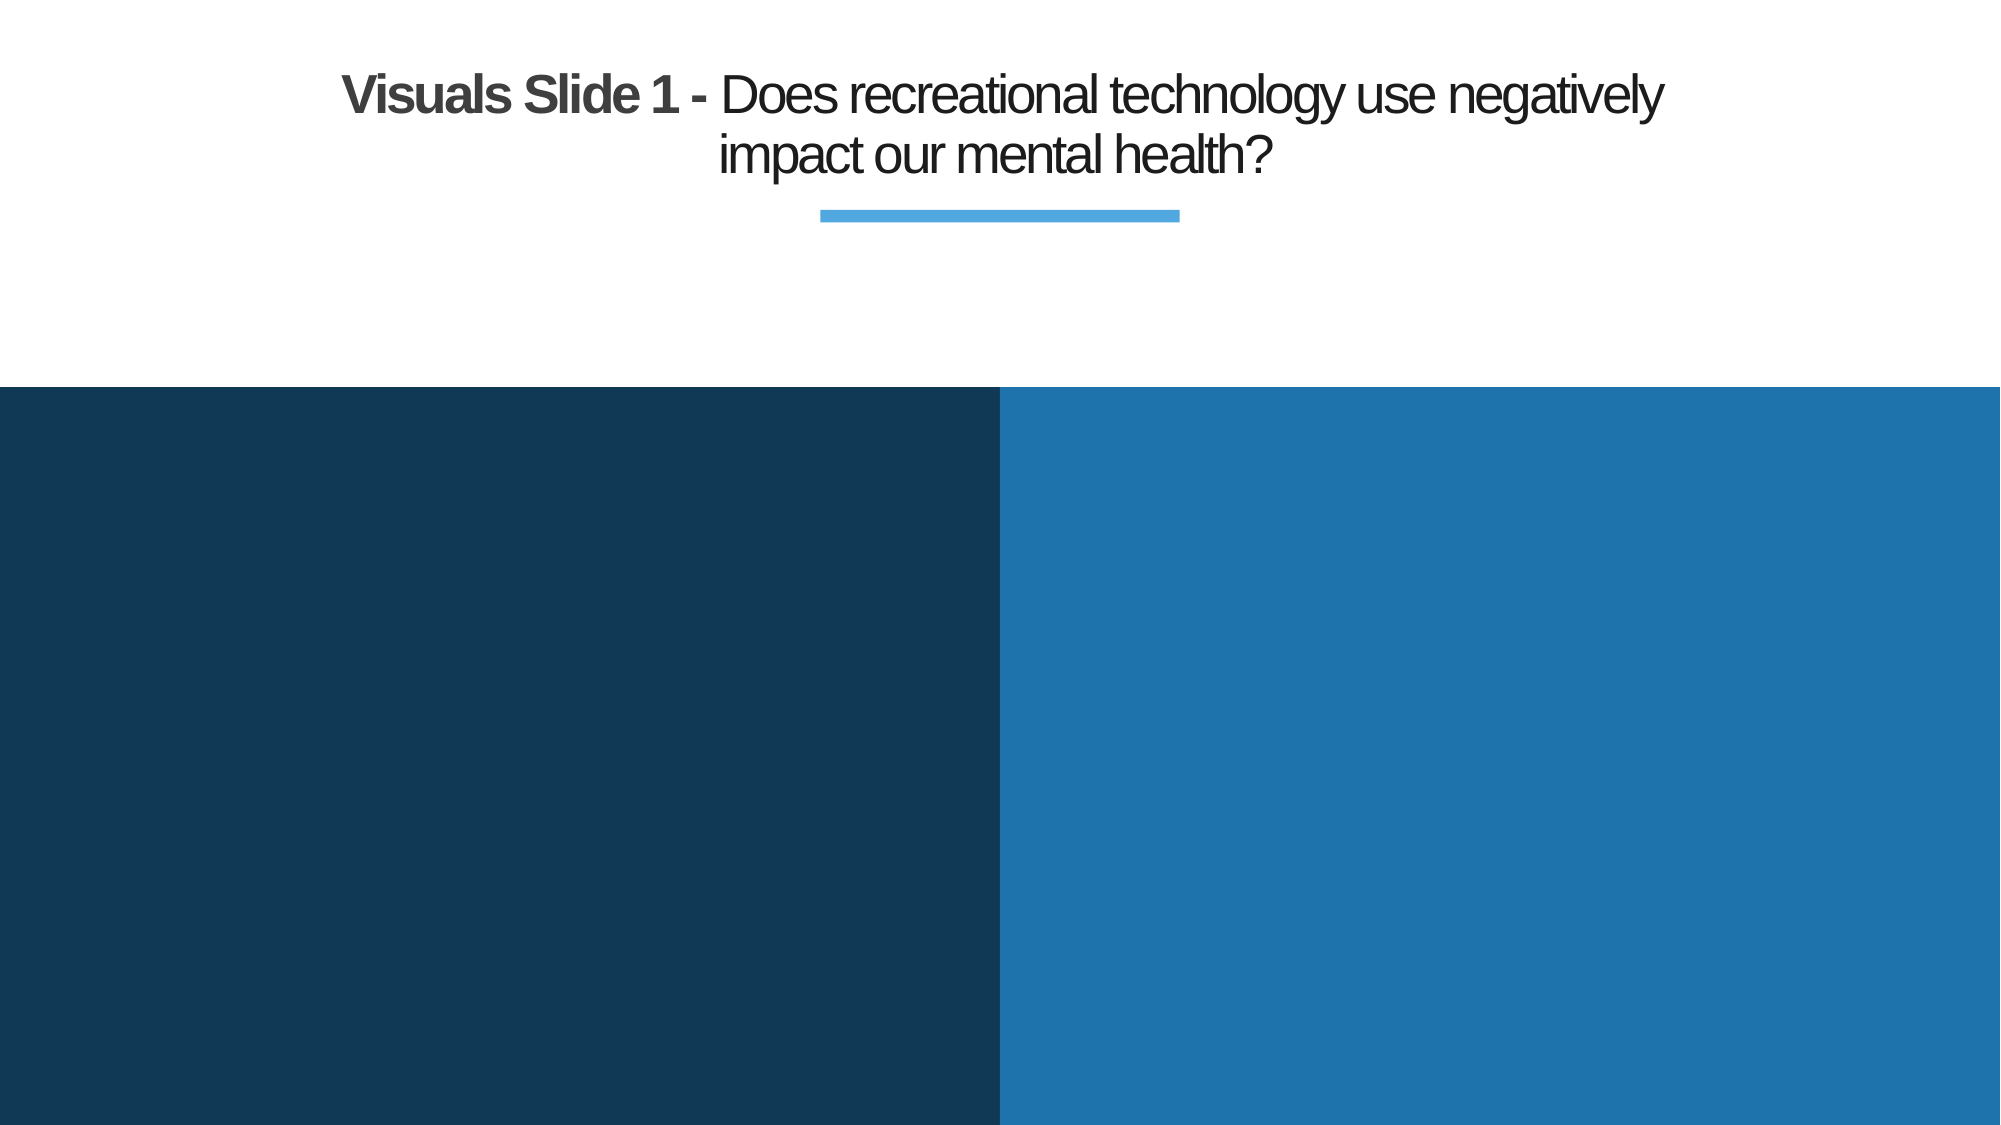

# Visuals Slide 1 - Does recreational technology use negatively impact our mental health?